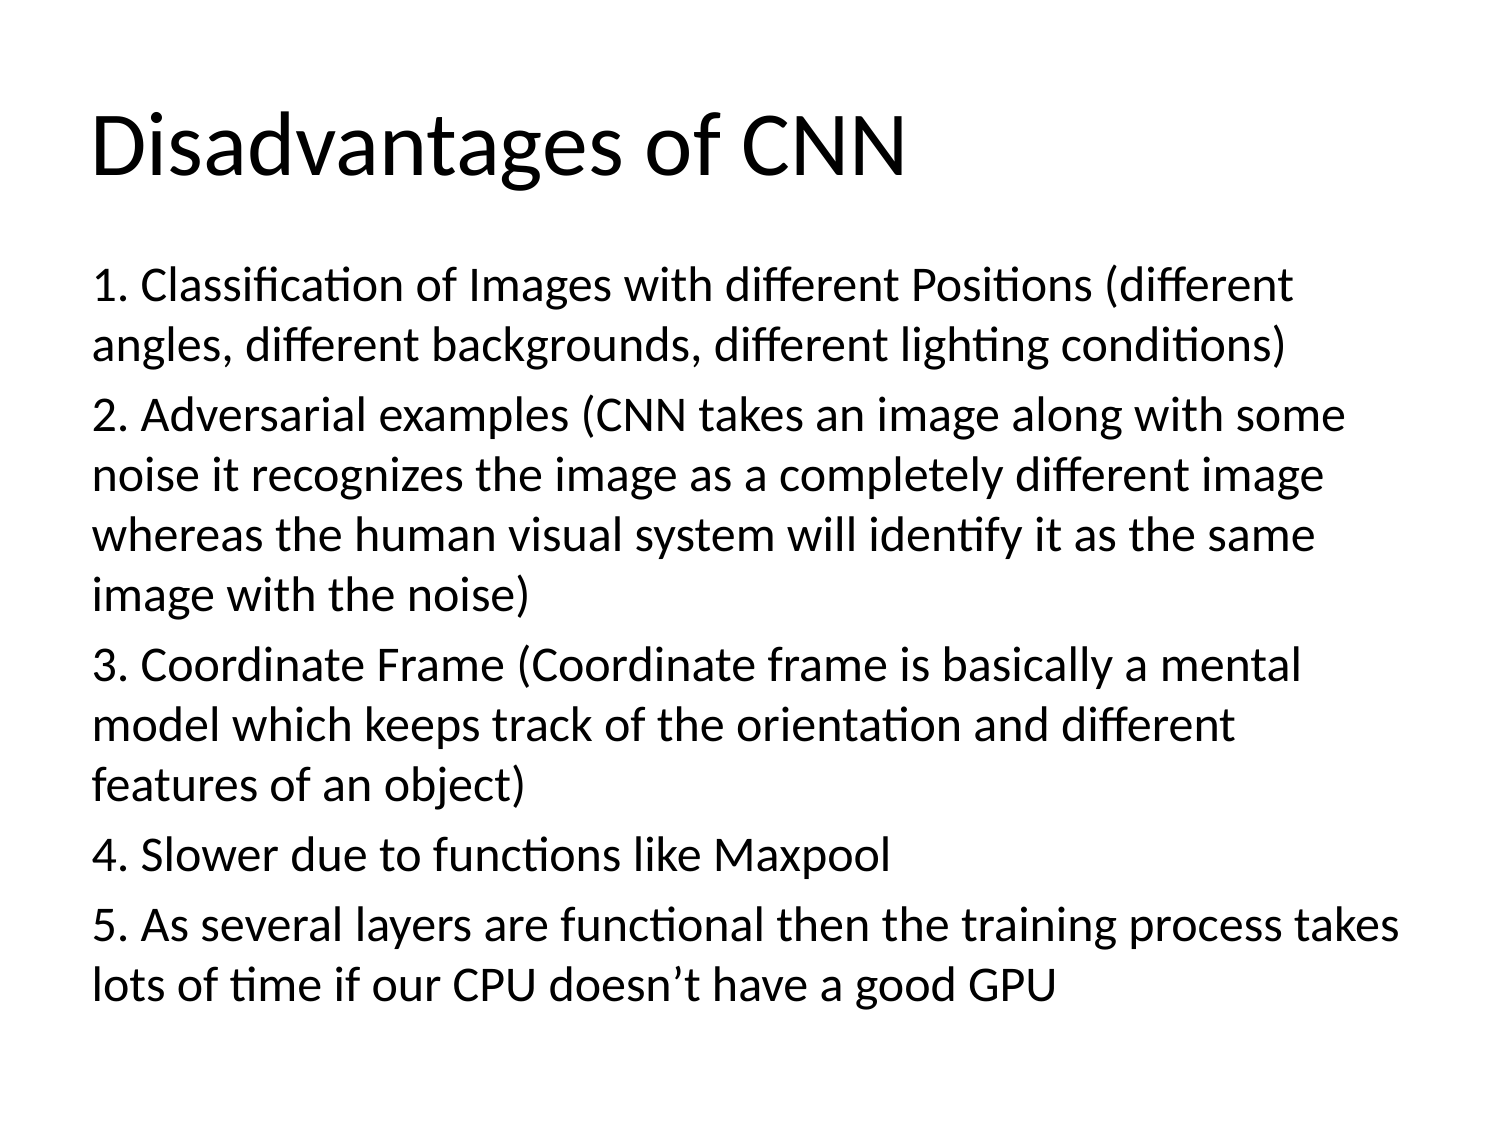

# Disadvantages of CNN
1. Classification of Images with different Positions (different angles, different backgrounds, different lighting conditions)
2. Adversarial examples (CNN takes an image along with some noise it recognizes the image as a completely different image whereas the human visual system will identify it as the same image with the noise)
3. Coordinate Frame (Coordinate frame is basically a mental model which keeps track of the orientation and different features of an object)
4. Slower due to functions like Maxpool
5. As several layers are functional then the training process takes lots of time if our CPU doesn’t have a good GPU